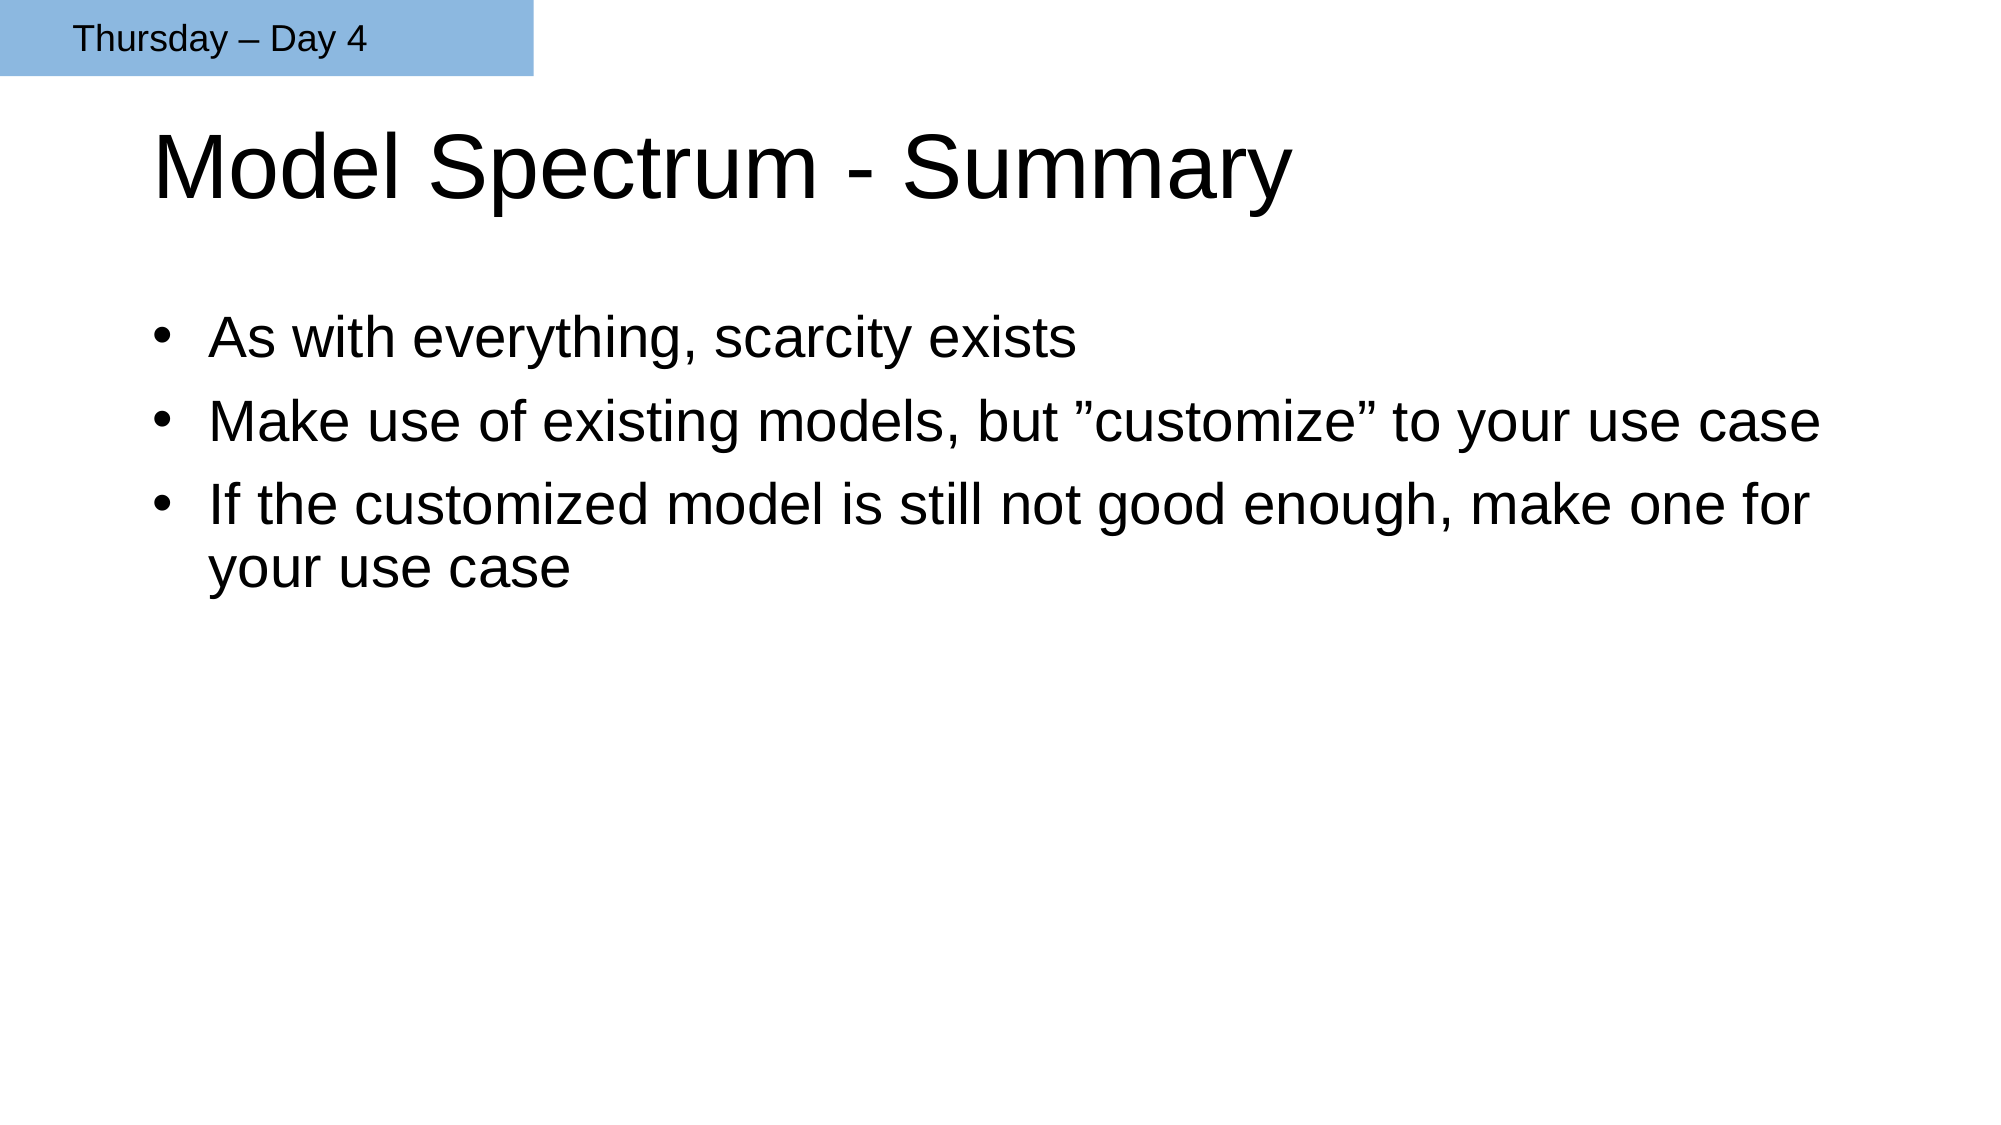

Thursday – Day 4
# Model Spectrum - Summary
As with everything, scarcity exists
Make use of existing models, but ”customize” to your use case
If the customized model is still not good enough, make one for your use case